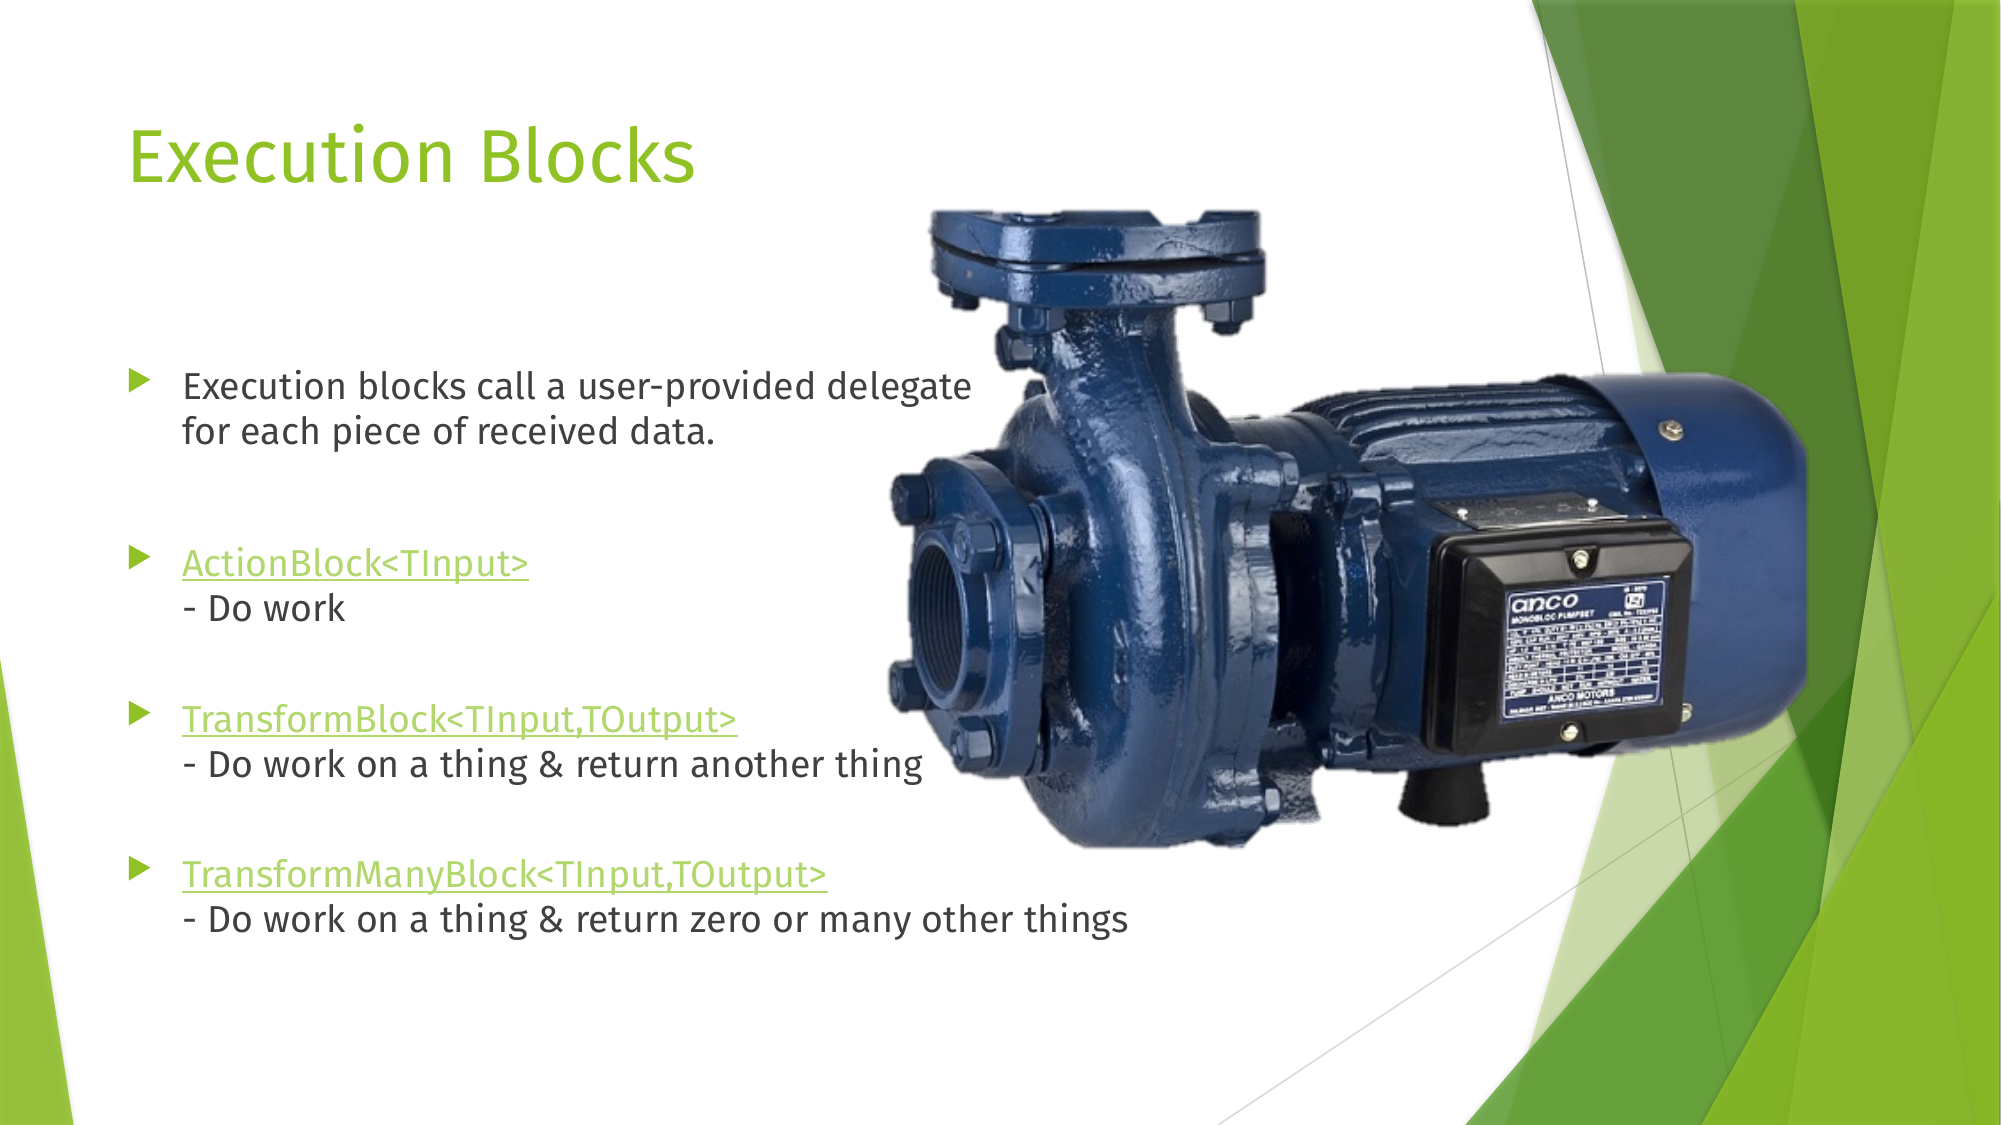

# Execution Blocks

Execution blocks call a user-provided delegate
for each piece of received data.

ActionBlock<TInput>
- Do work
TransformBlock<TInput,TOutput>
- Do work on a thing & return another thing
TransformManyBlock<TInput,TOutput>
- Do work on a thing & return zero or many other things